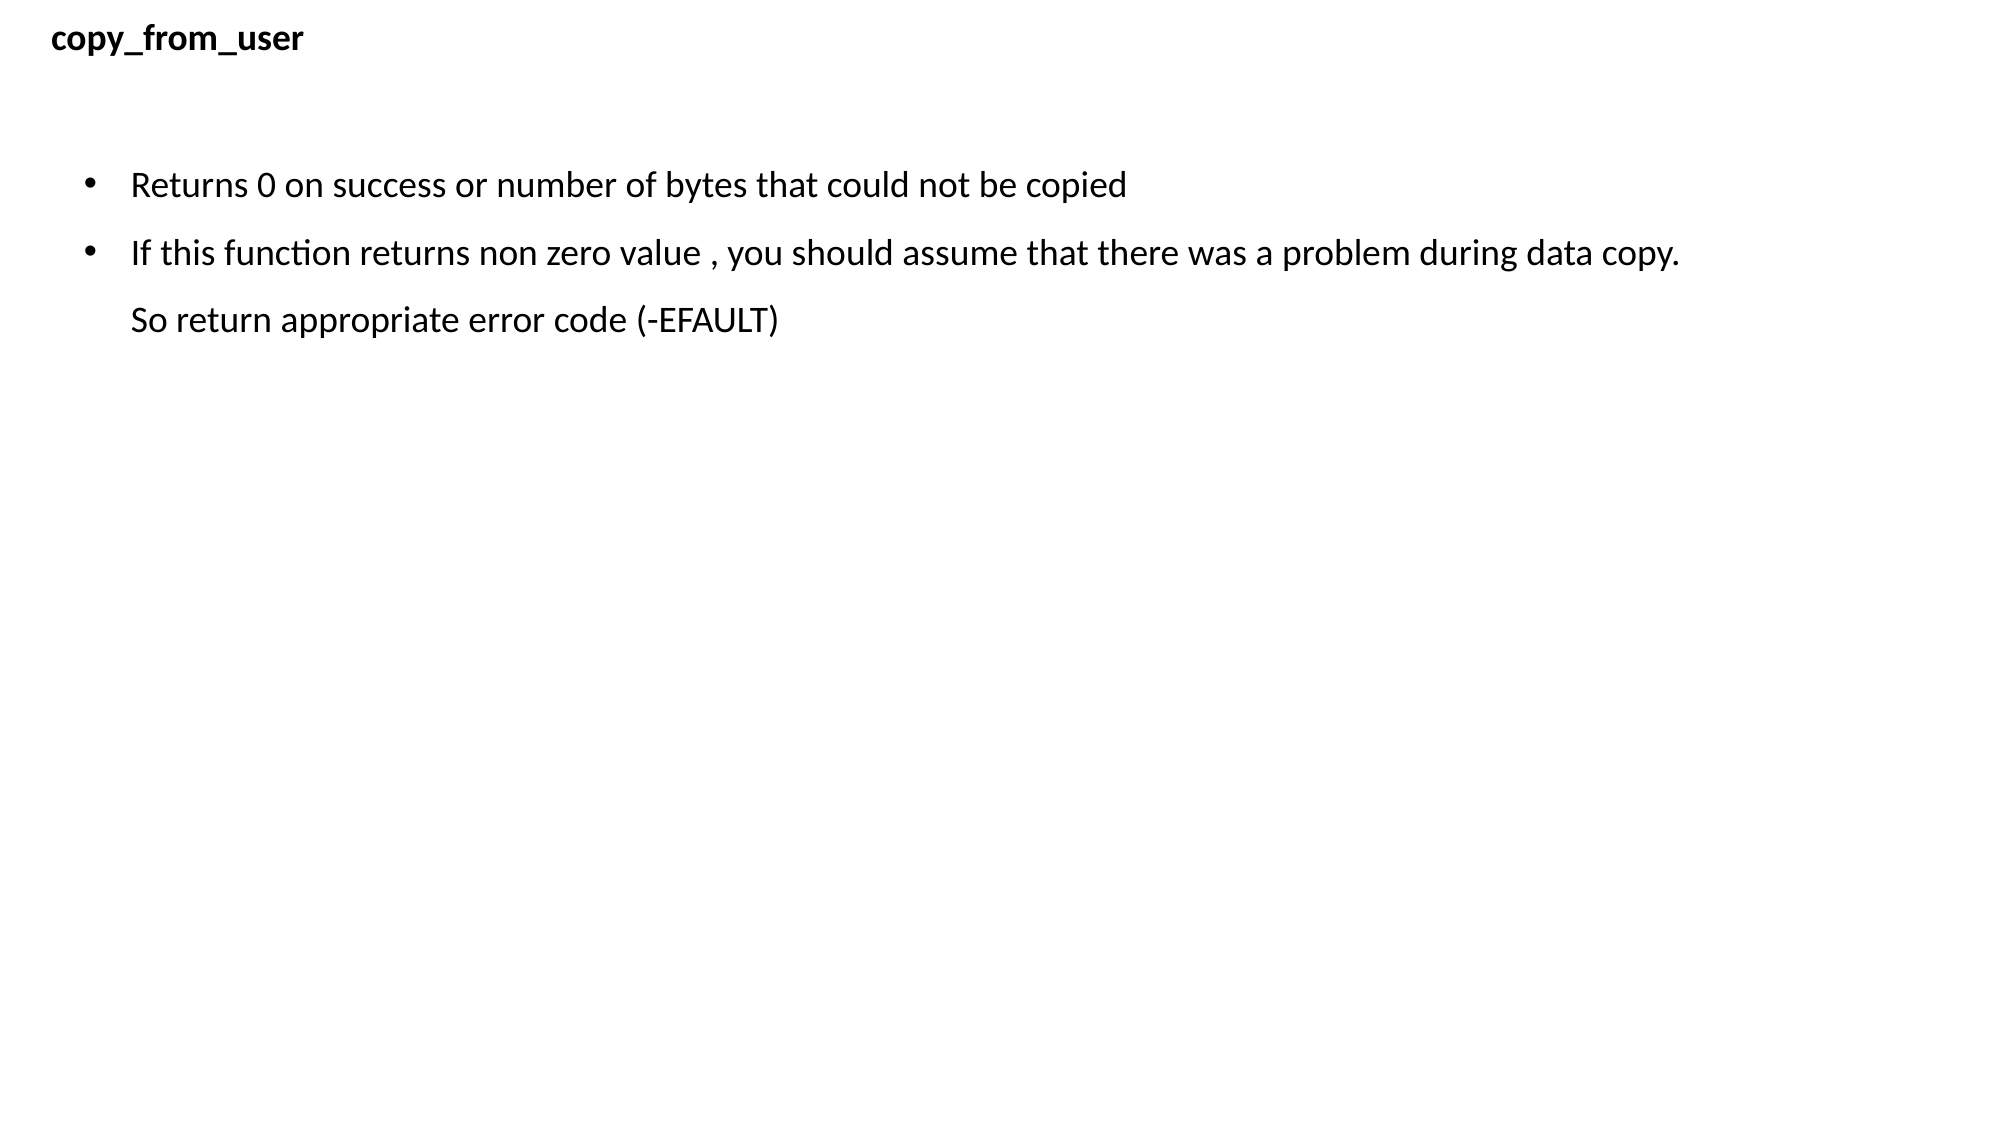

copy_from_user
Returns 0 on success or number of bytes that could not be copied
If this function returns non zero value , you should assume that there was a problem during data copy. So return appropriate error code (-EFAULT)